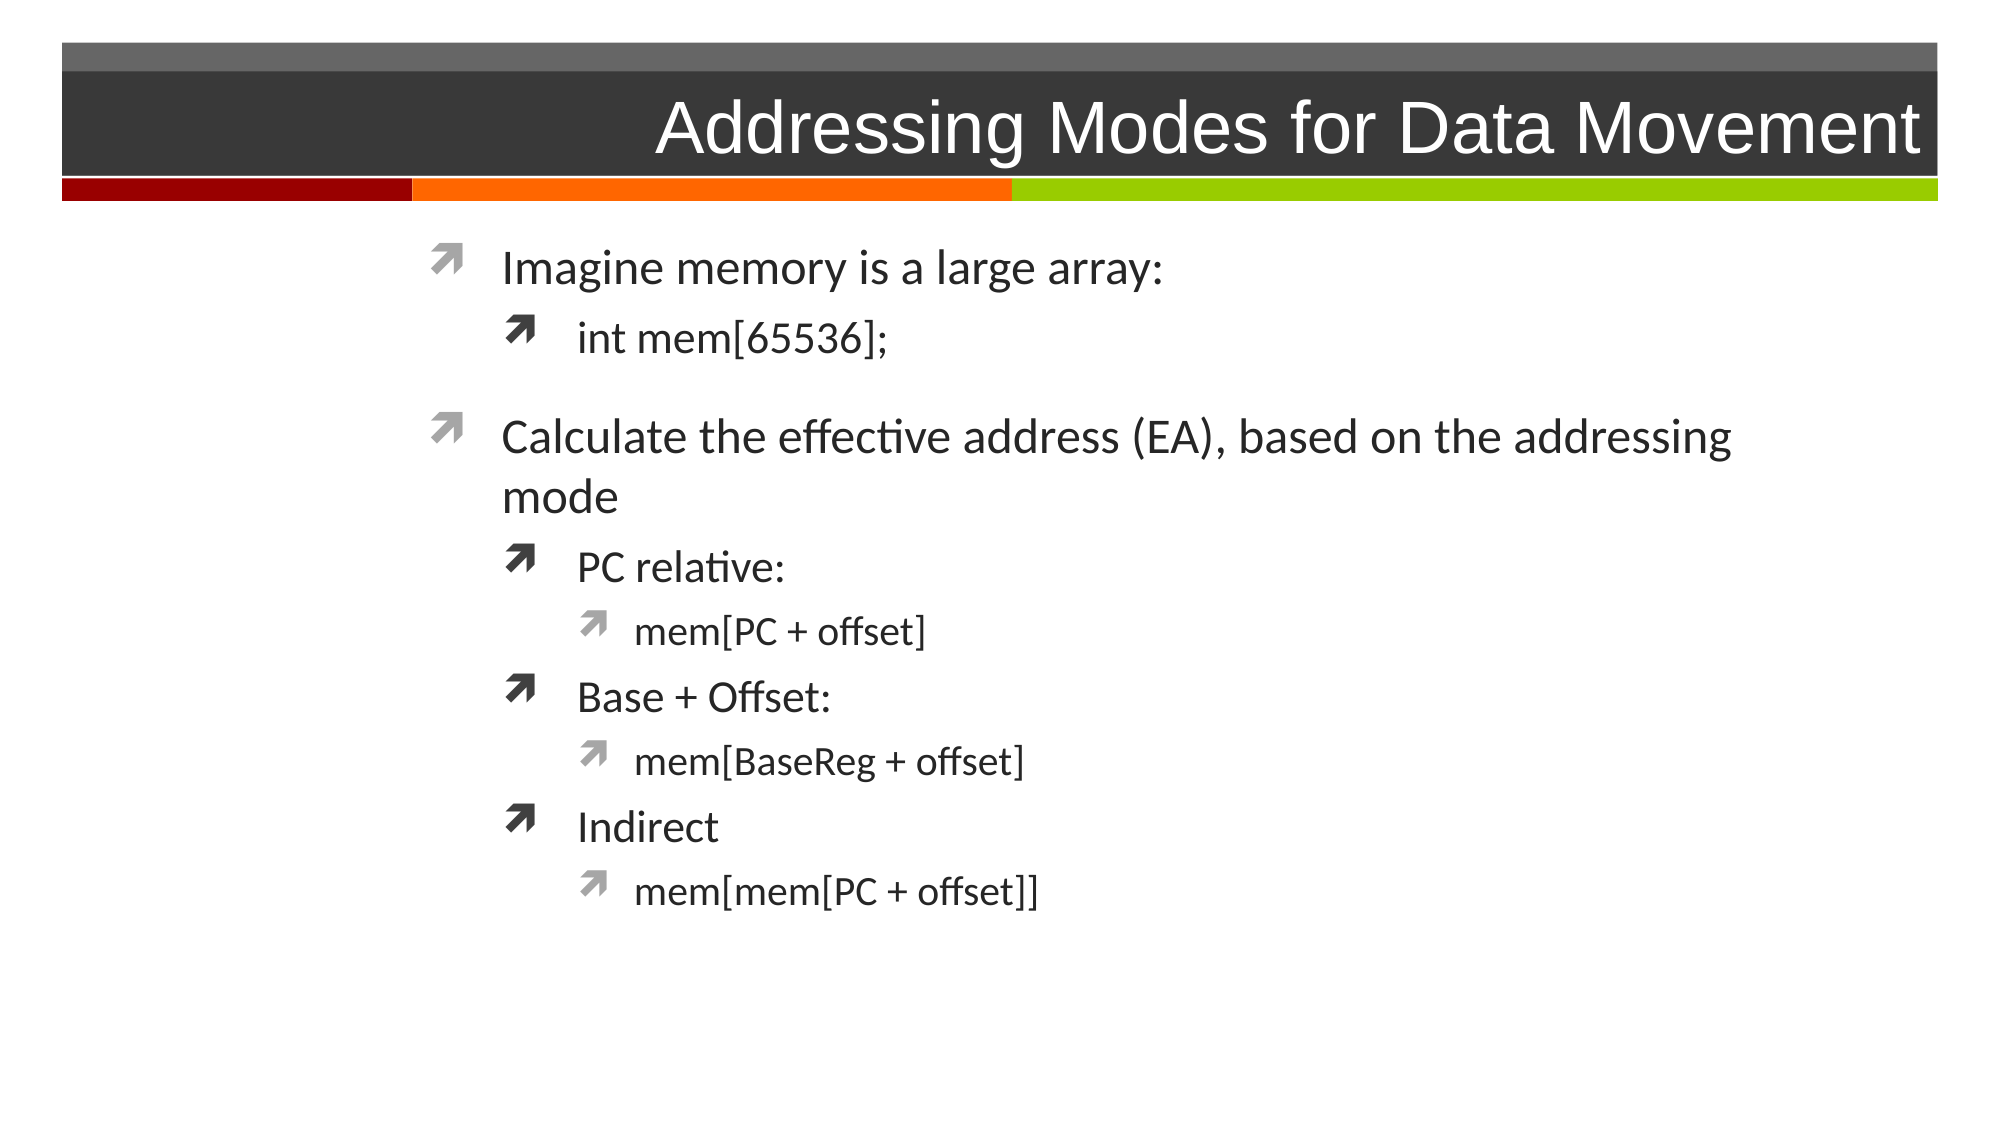

# Addressing Modes for Data Movement
Imagine memory is a large array:
int mem[65536];
Calculate the effective address (EA), based on the addressing mode
PC relative:
mem[PC + offset]
Base + Offset:
mem[BaseReg + offset]
Indirect
mem[mem[PC + offset]]